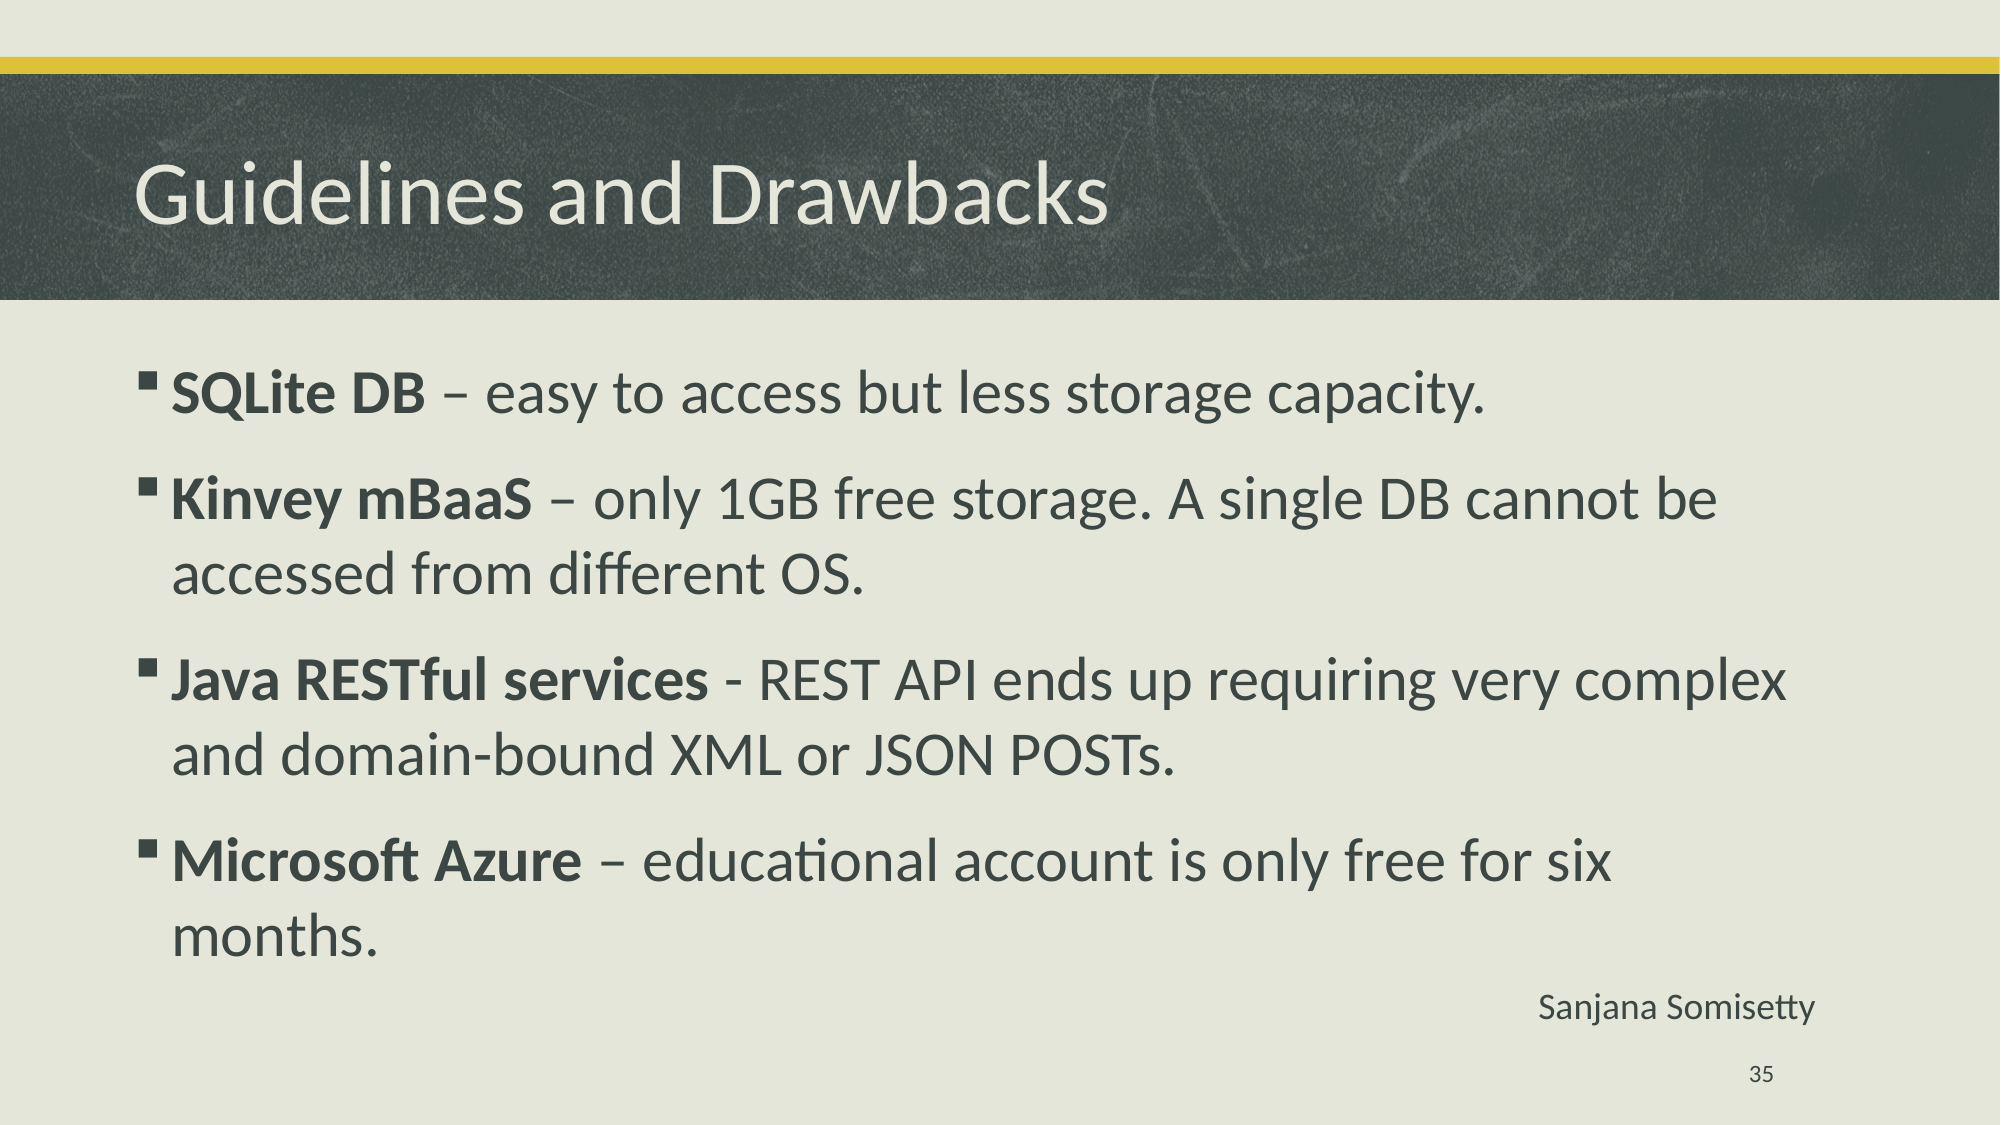

# Guidelines and Drawbacks
SQLite DB – easy to access but less storage capacity.
Kinvey mBaaS – only 1GB free storage. A single DB cannot be accessed from different OS.
Java RESTful services - REST API ends up requiring very complex and domain-bound XML or JSON POSTs.
Microsoft Azure – educational account is only free for six months.

Sanjana Somisetty
35